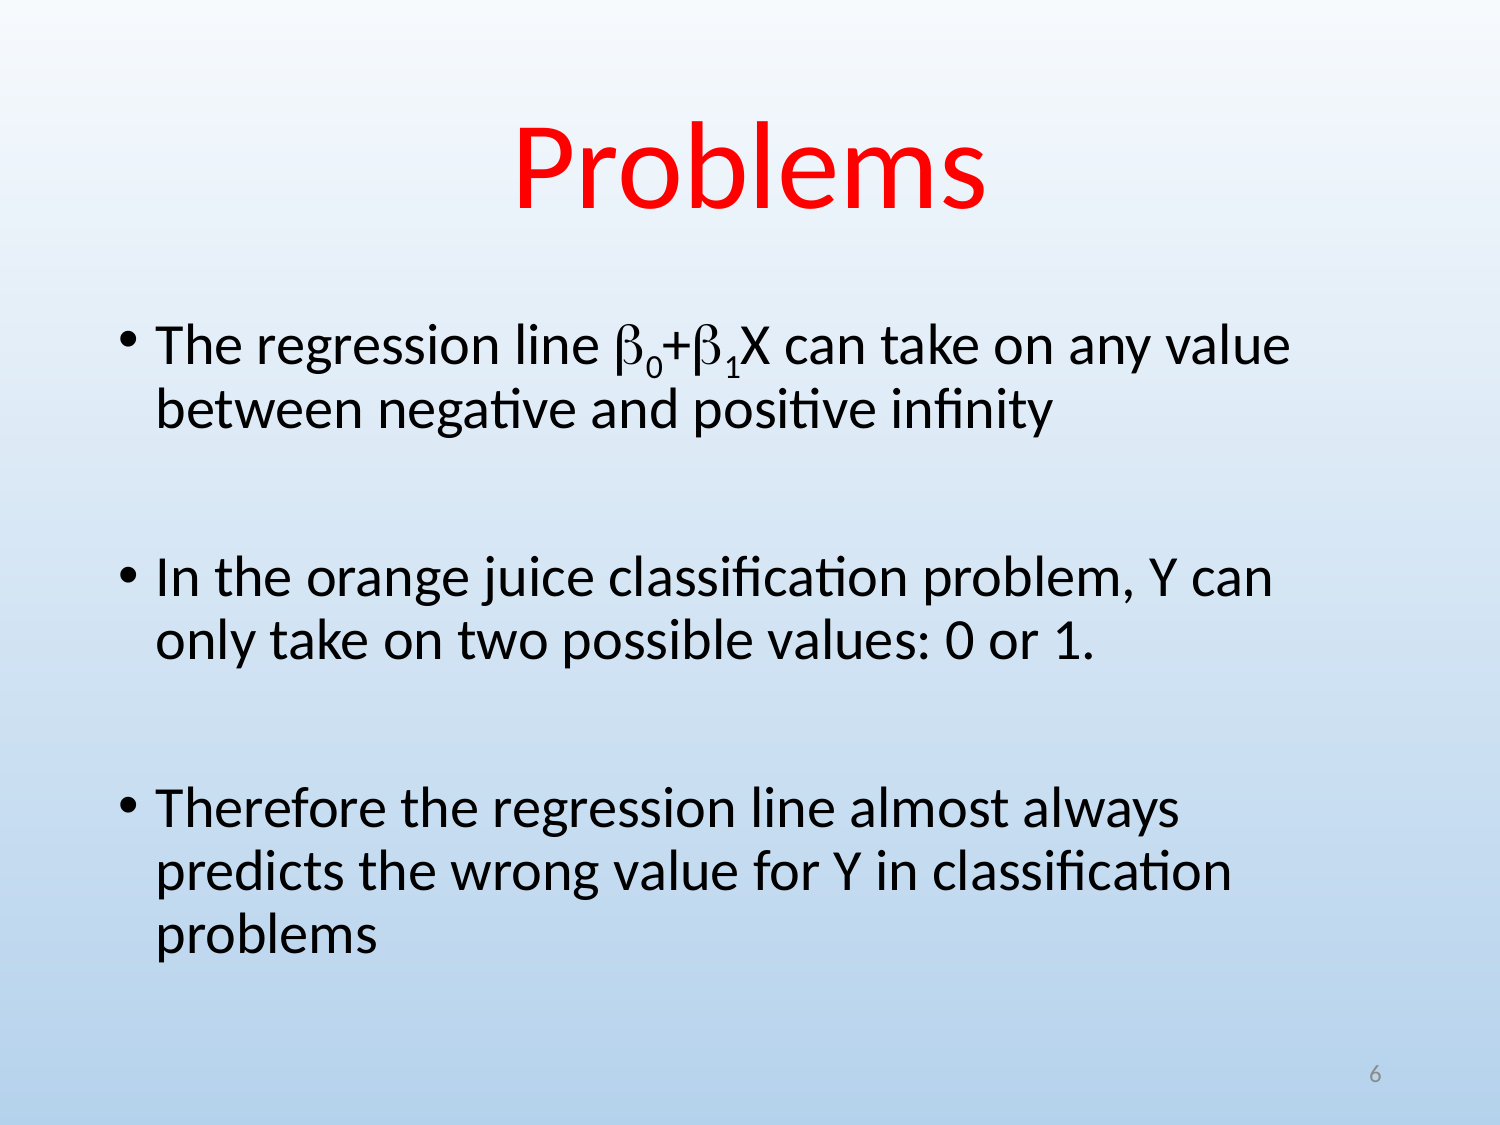

# Problems
The regression line β0+β1X can take on any value between negative and positive infinity

In the orange juice classification problem, Y can only take on two possible values: 0 or 1.

Therefore the regression line almost always predicts the wrong value for Y in classification problems
6